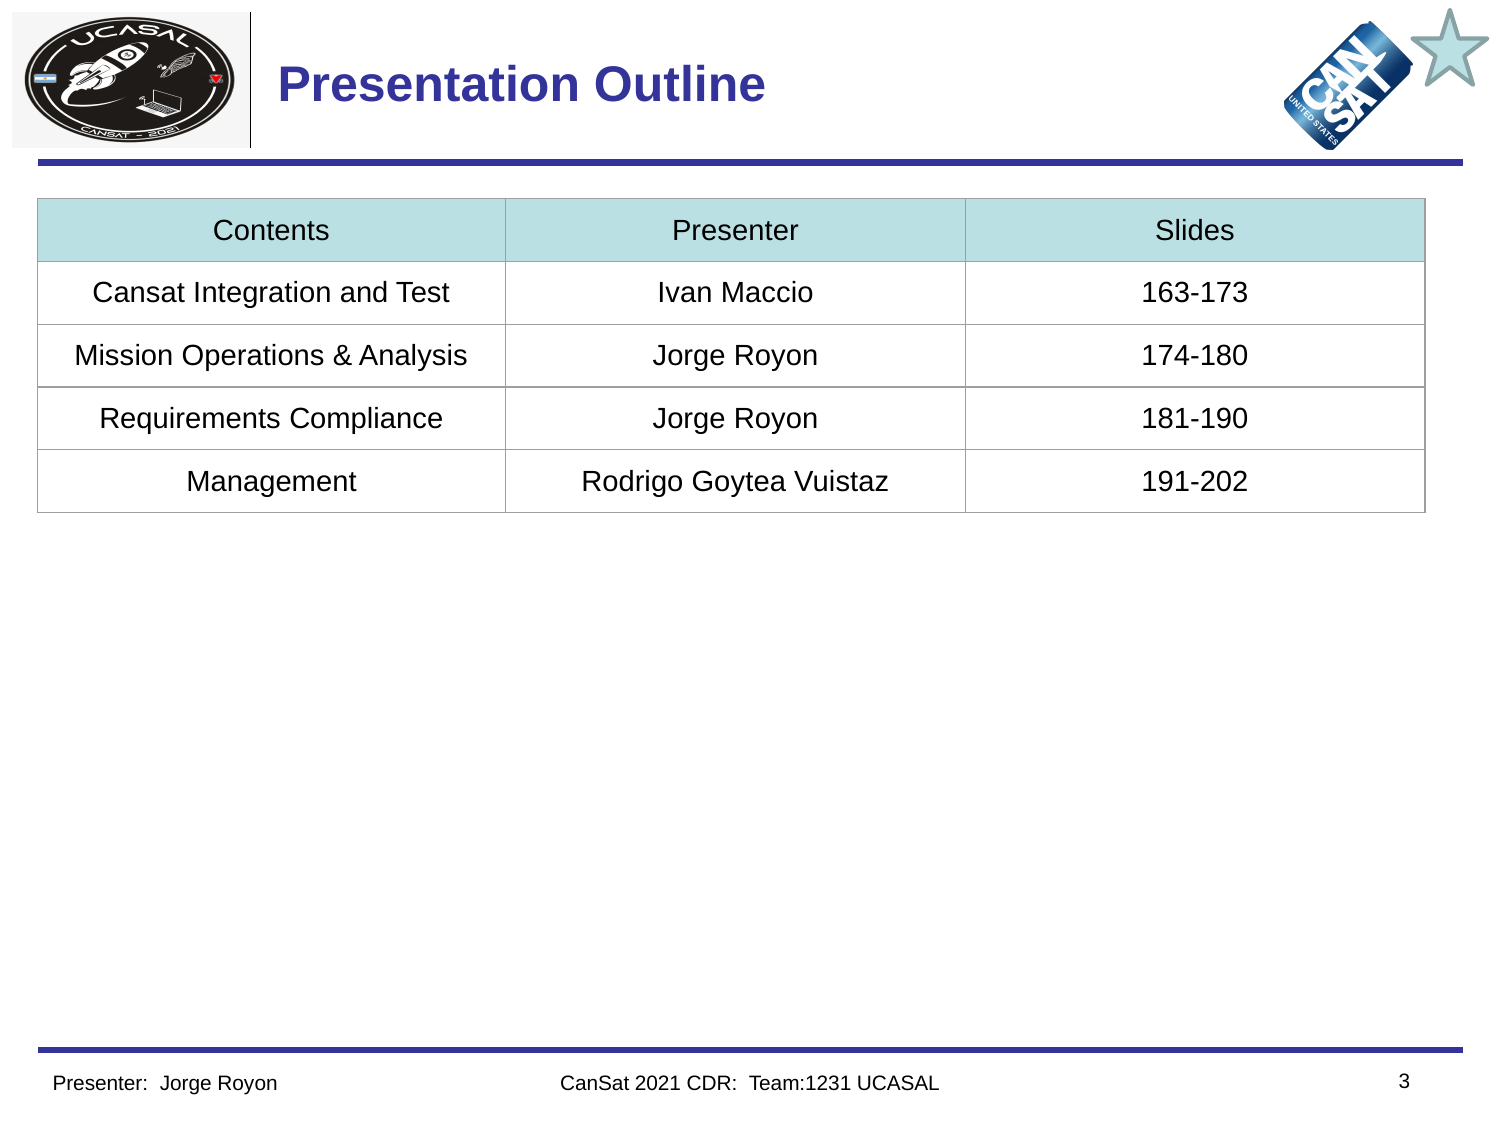

# Presentation Outline
| Contents | Presenter | Slides |
| --- | --- | --- |
| Cansat Integration and Test | Ivan Maccio | 163-173 |
| Mission Operations & Analysis | Jorge Royon | 174-180 |
| Requirements Compliance | Jorge Royon | 181-190 |
| Management | Rodrigo Goytea Vuistaz | 191-202 |
3
Presenter:  Jorge Royon
CanSat 2021 CDR:  Team:1231 UCASAL